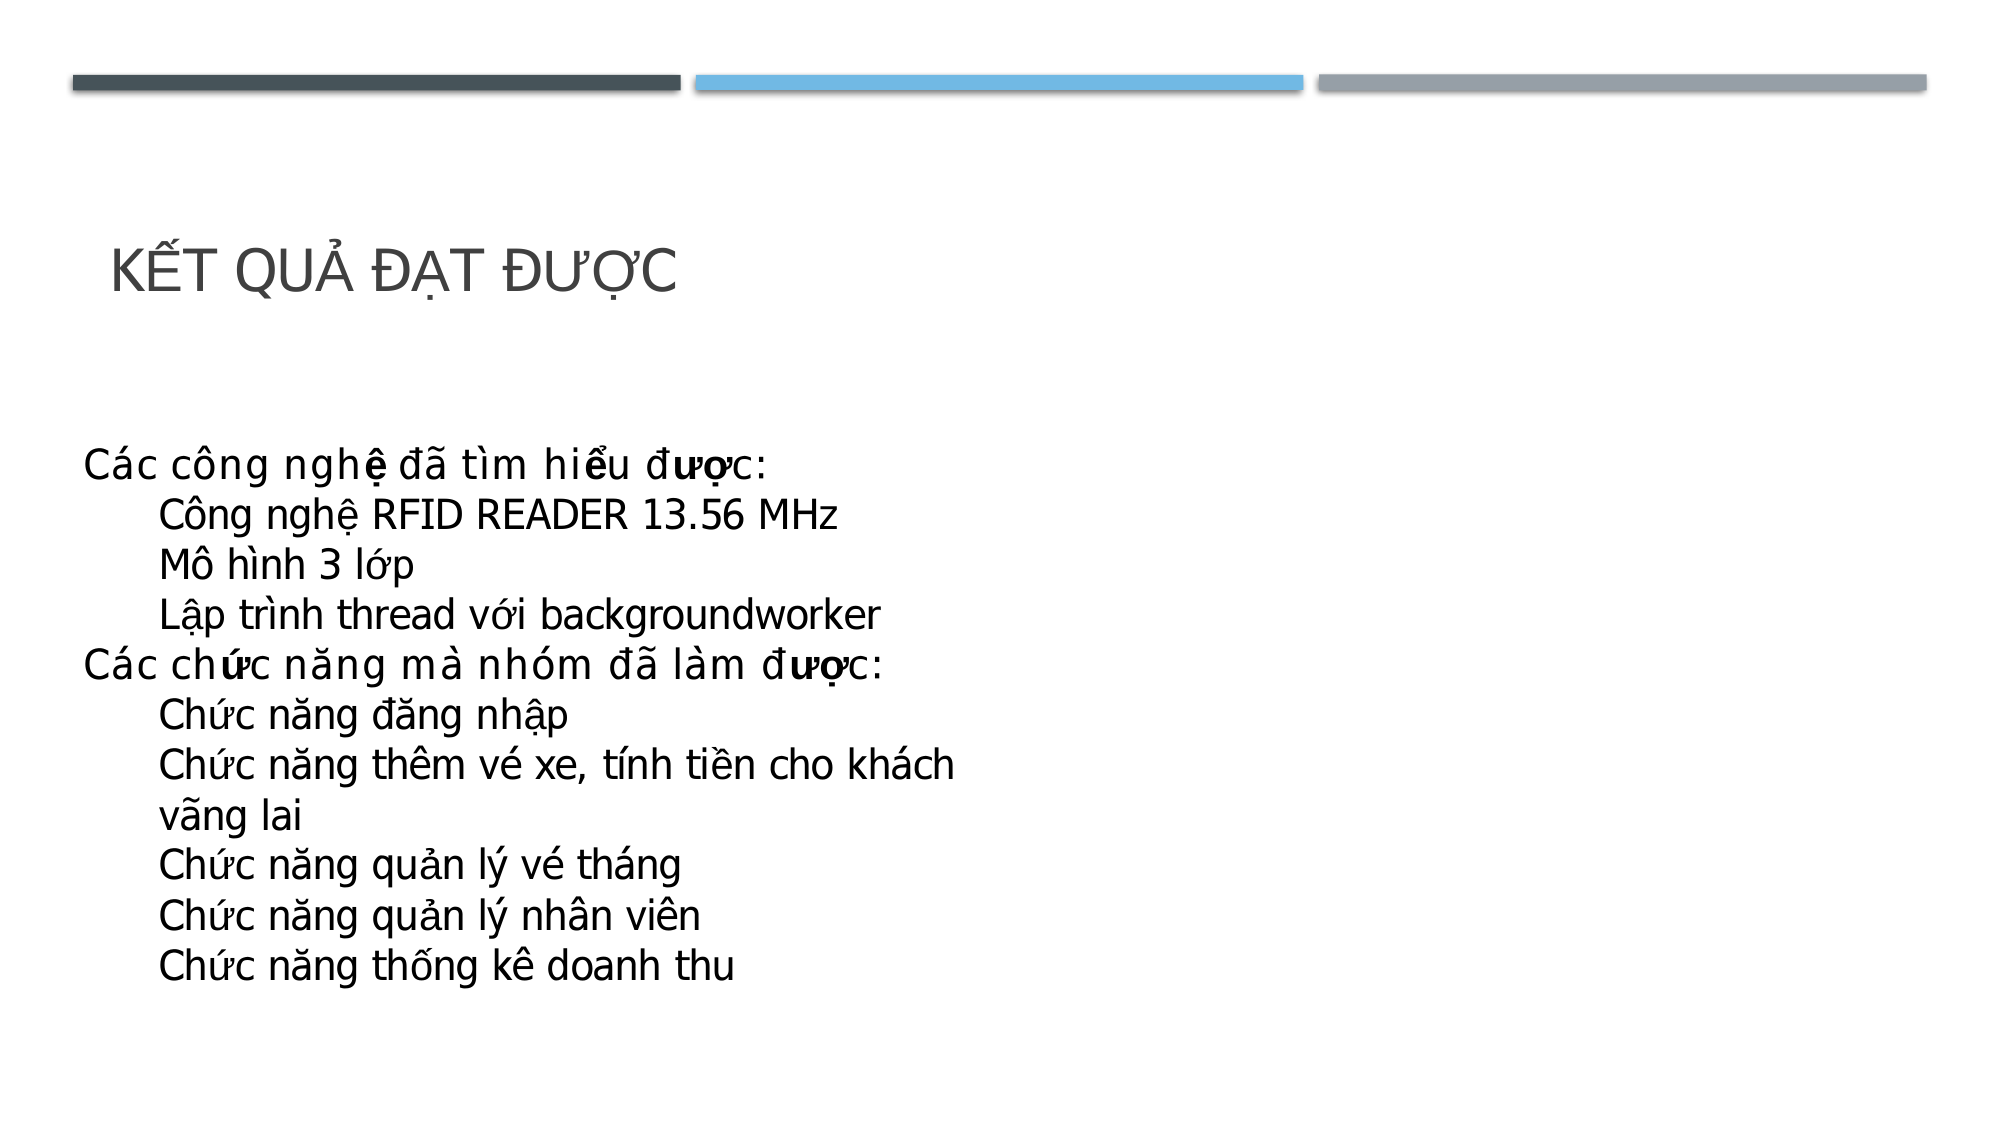

# KẾT QUẢ ĐẠT ĐƯỢC
Các công nghệ đã tìm hiểu được:
Công nghệ RFID READER 13.56 MHz
Mô hình 3 lớp
Lập trình thread với backgroundworker
Các chức năng mà nhóm đã làm được:
Chức năng đăng nhập
Chức năng thêm vé xe, tính tiền cho khách vãng lai
Chức năng quản lý vé tháng
Chức năng quản lý nhân viên
Chức năng thống kê doanh thu